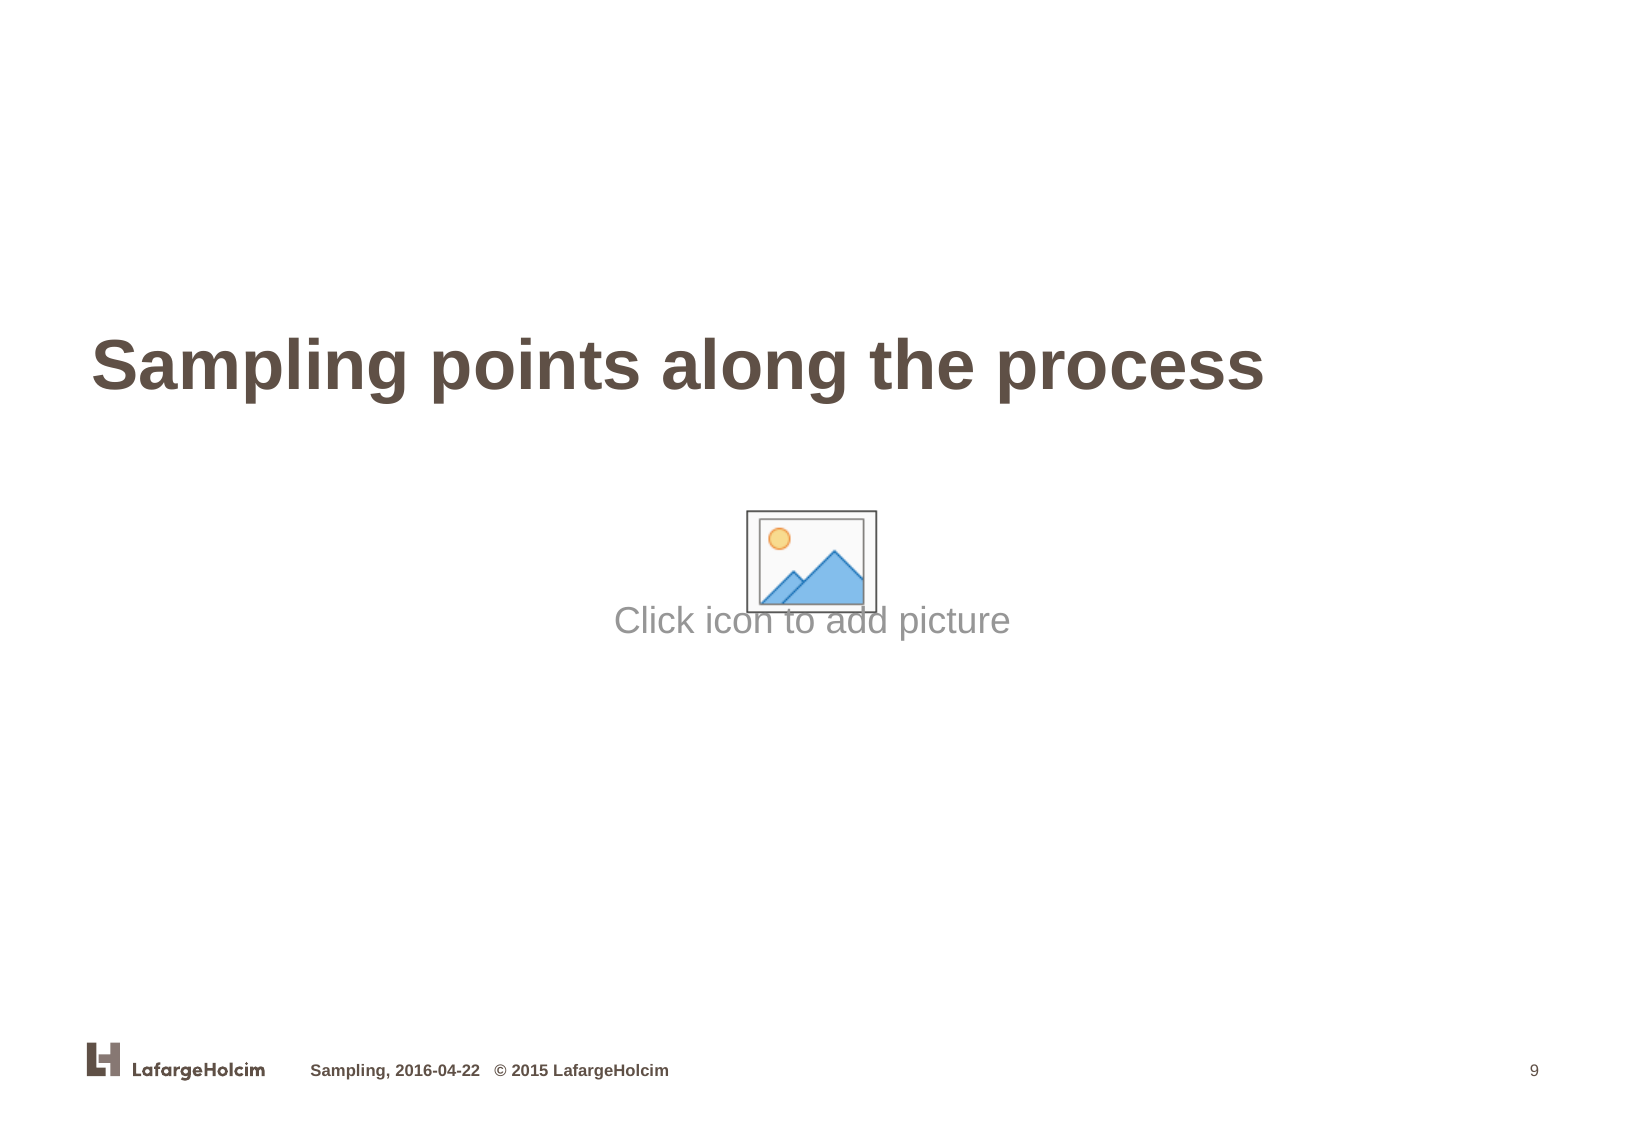

# Sampling points along the process
Sampling, 2016-04-22   © 2015 LafargeHolcim
9